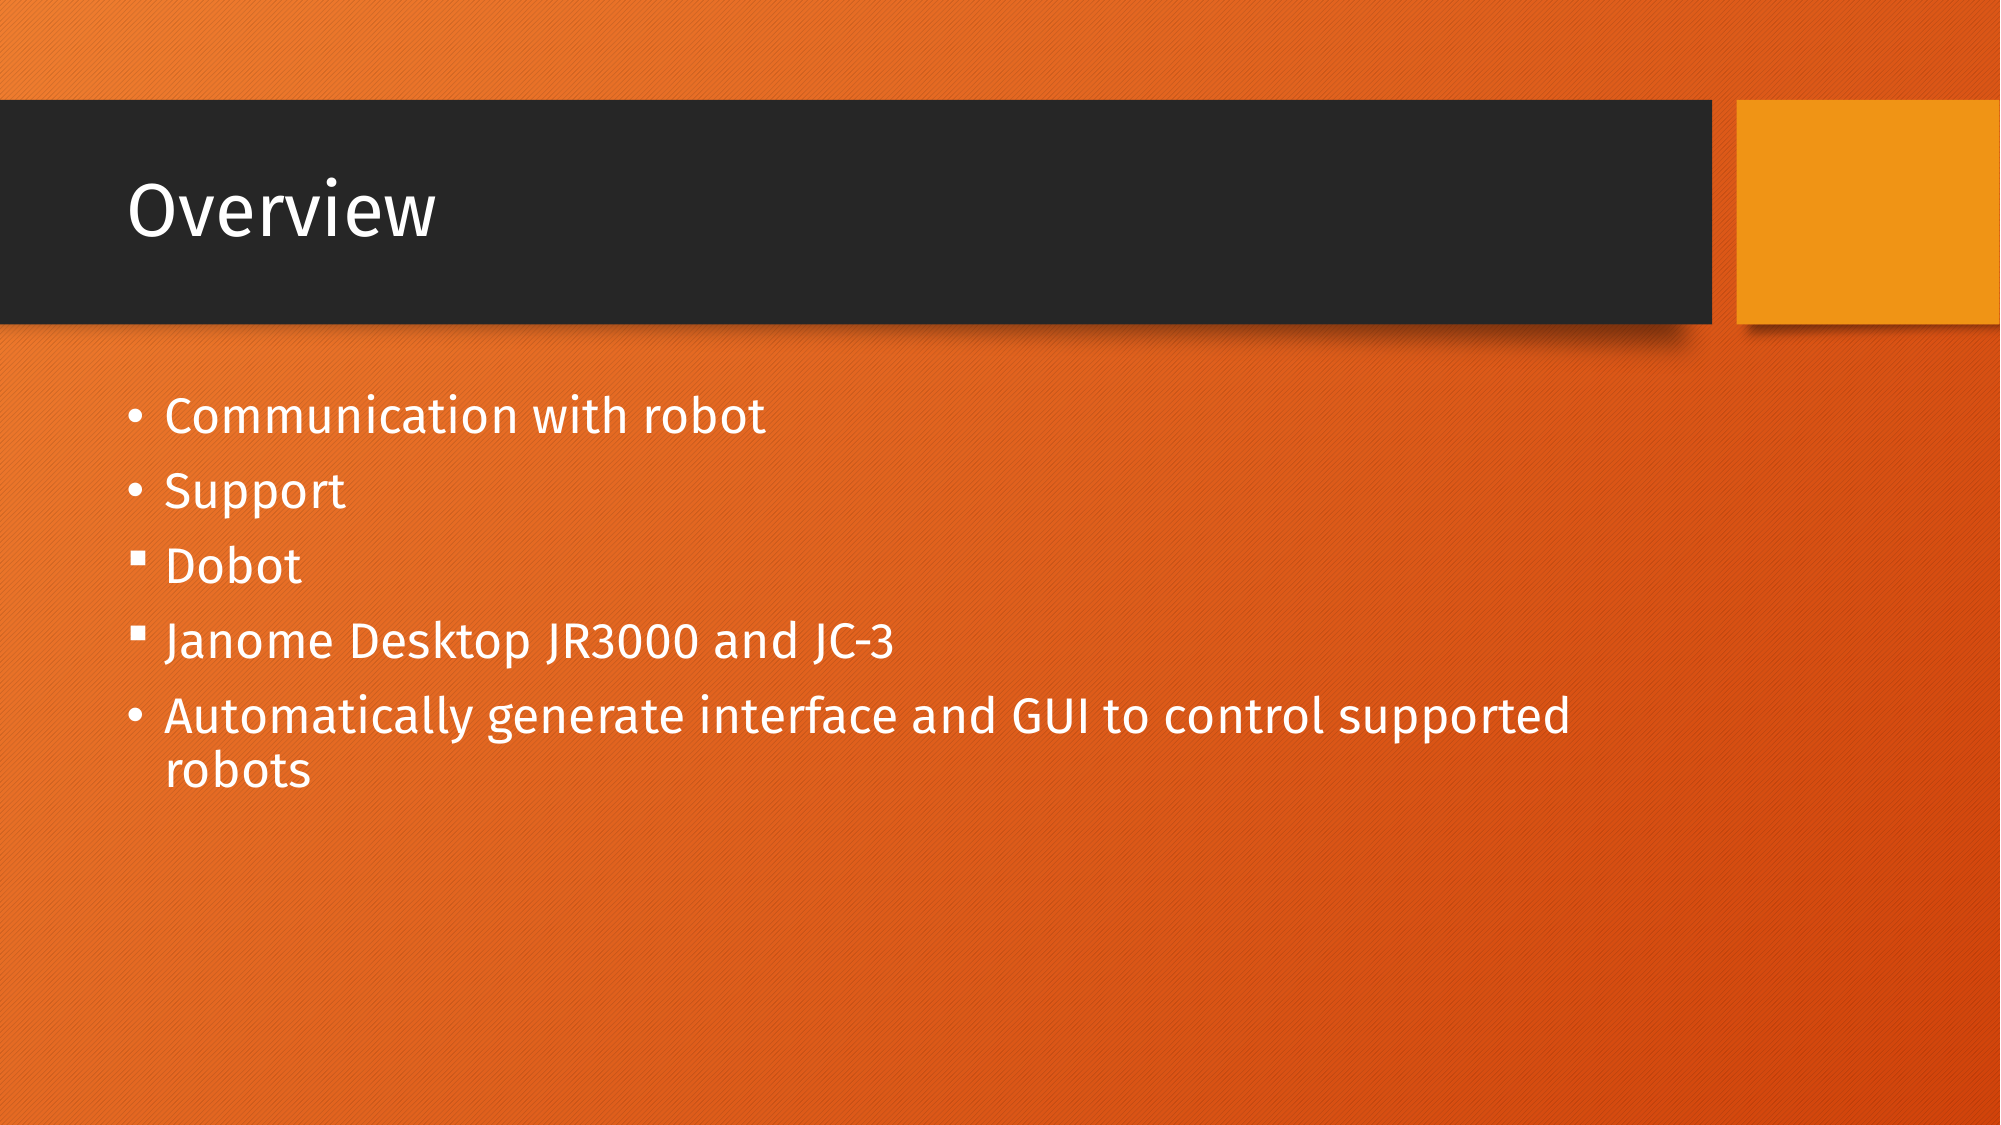

# Overview
Communication with robot
Support
Dobot
Janome Desktop JR3000 and JC-3
Automatically generate interface and GUI to control supported robots